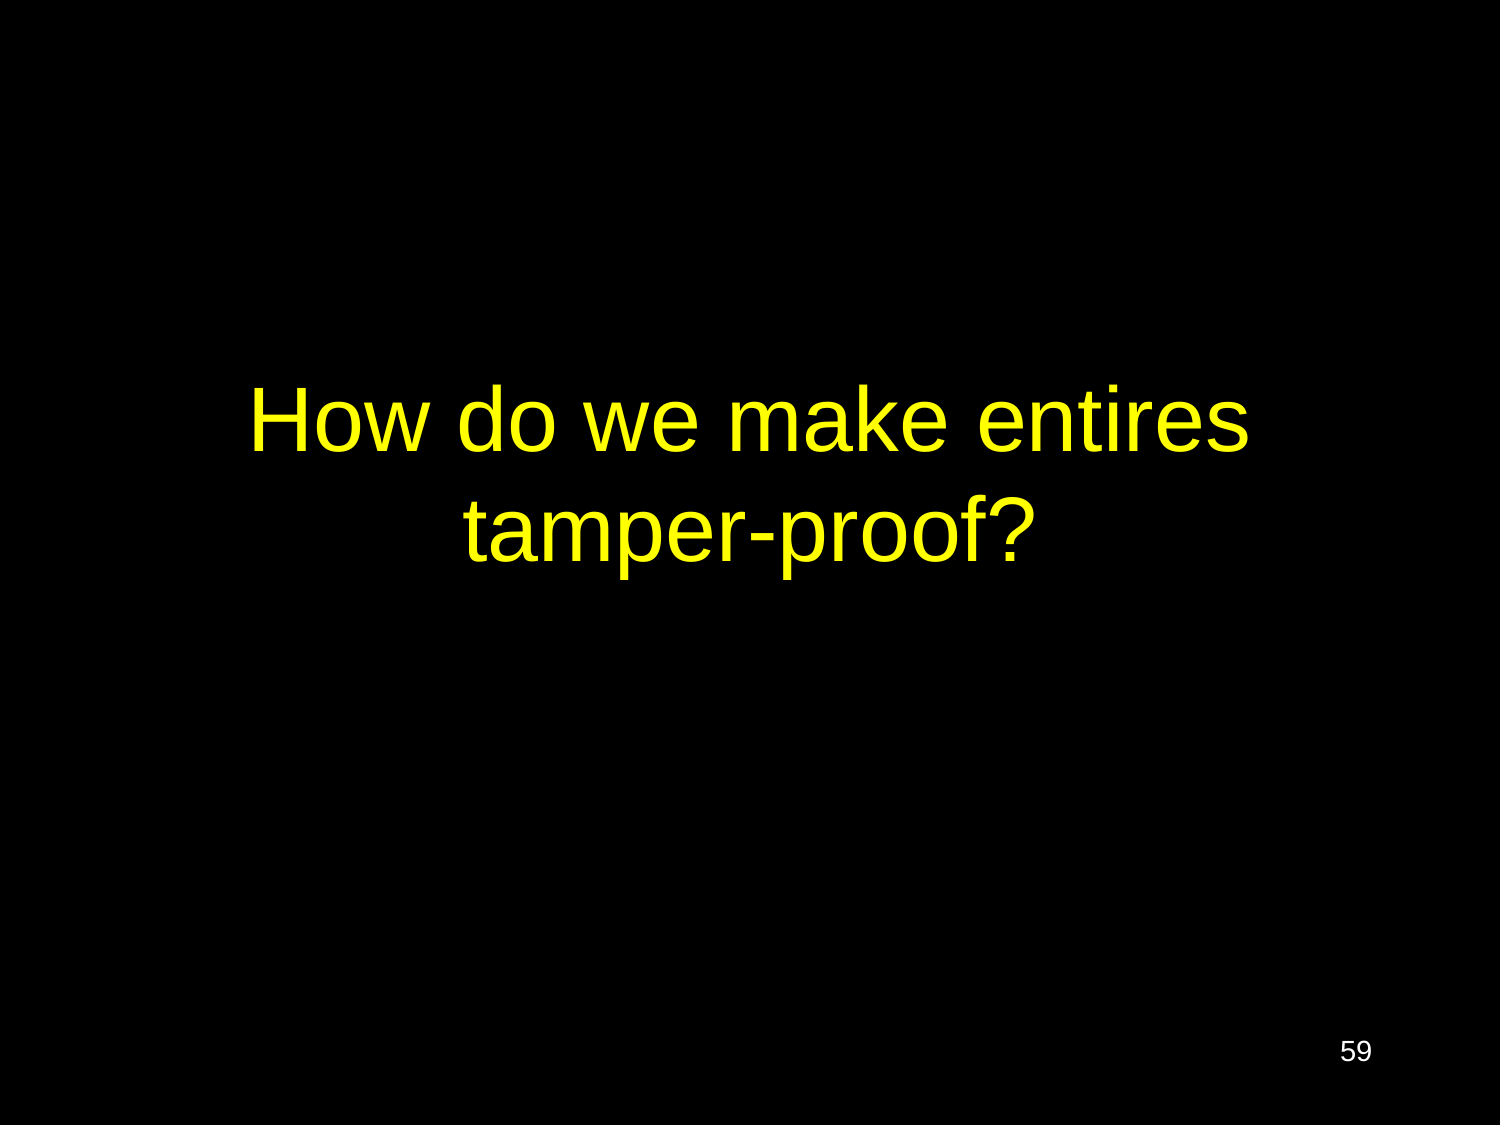

# How do we make entires tamper-proof?
59